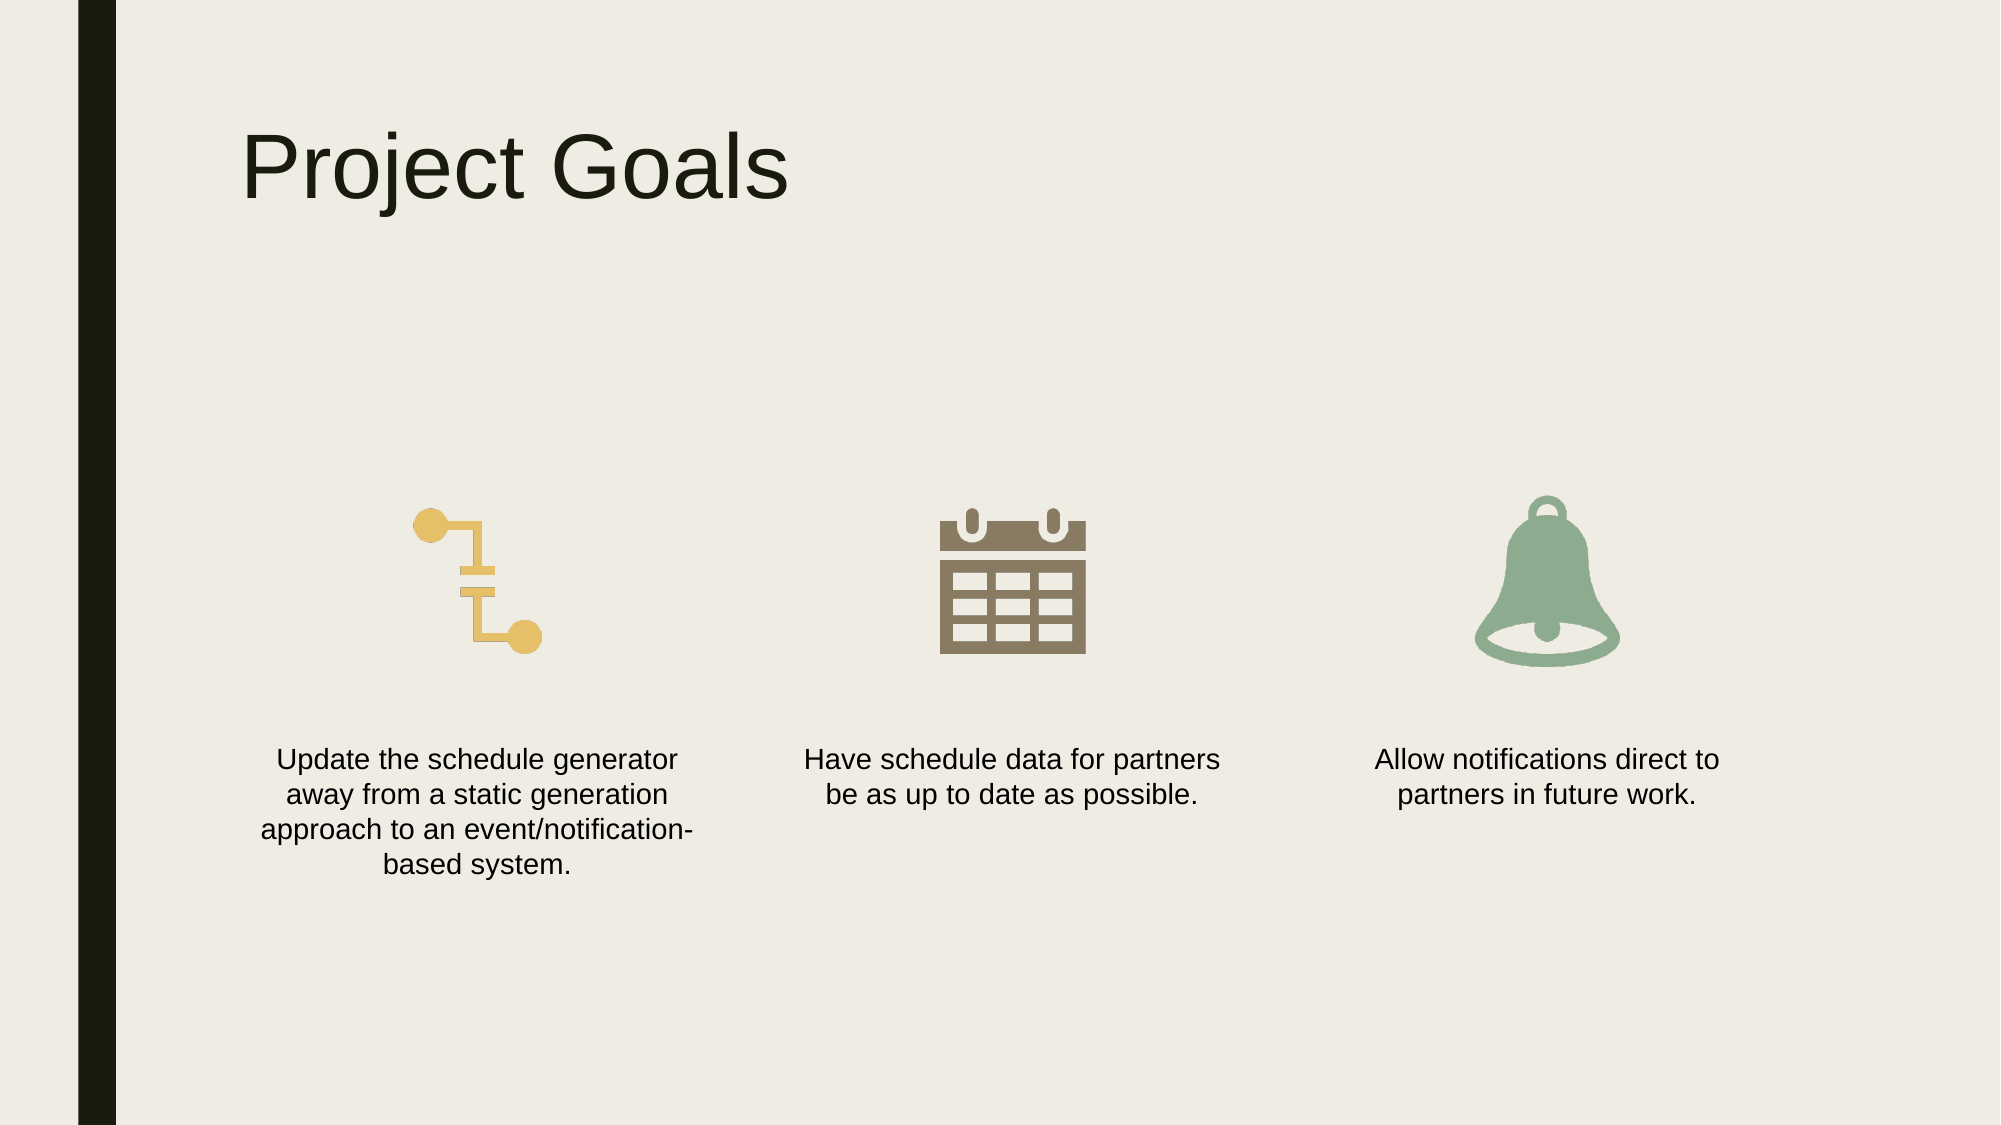

# Project Goals
Update the schedule generator away from a static generation approach to an event/notification-based system.
Have schedule data for partners be as up to date as possible.
Allow notifications direct to partners in future work.